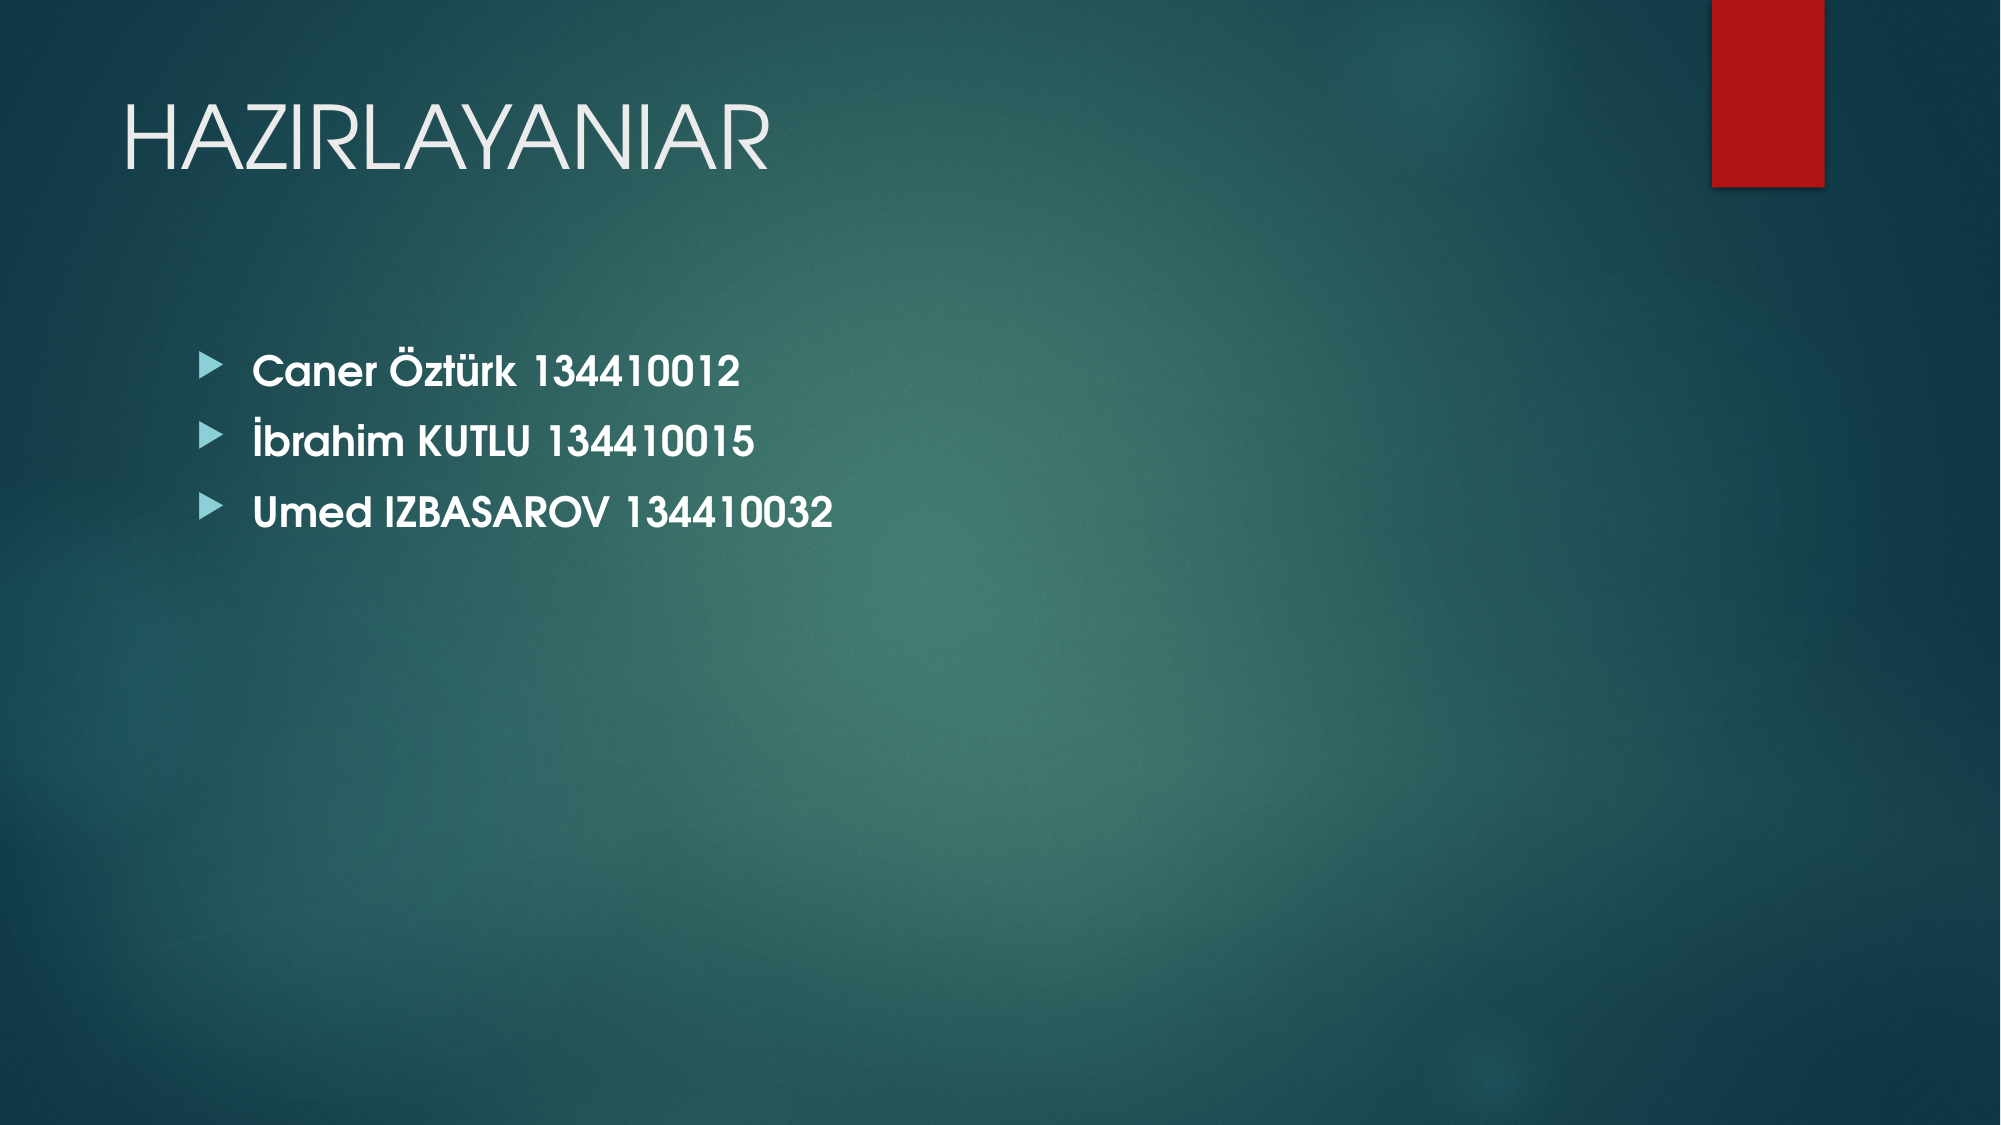

# HAZIRLAYANlAR
Caner Öztürk 134410012
İbrahim KUTLU 134410015
Umed IZBASAROV 134410032